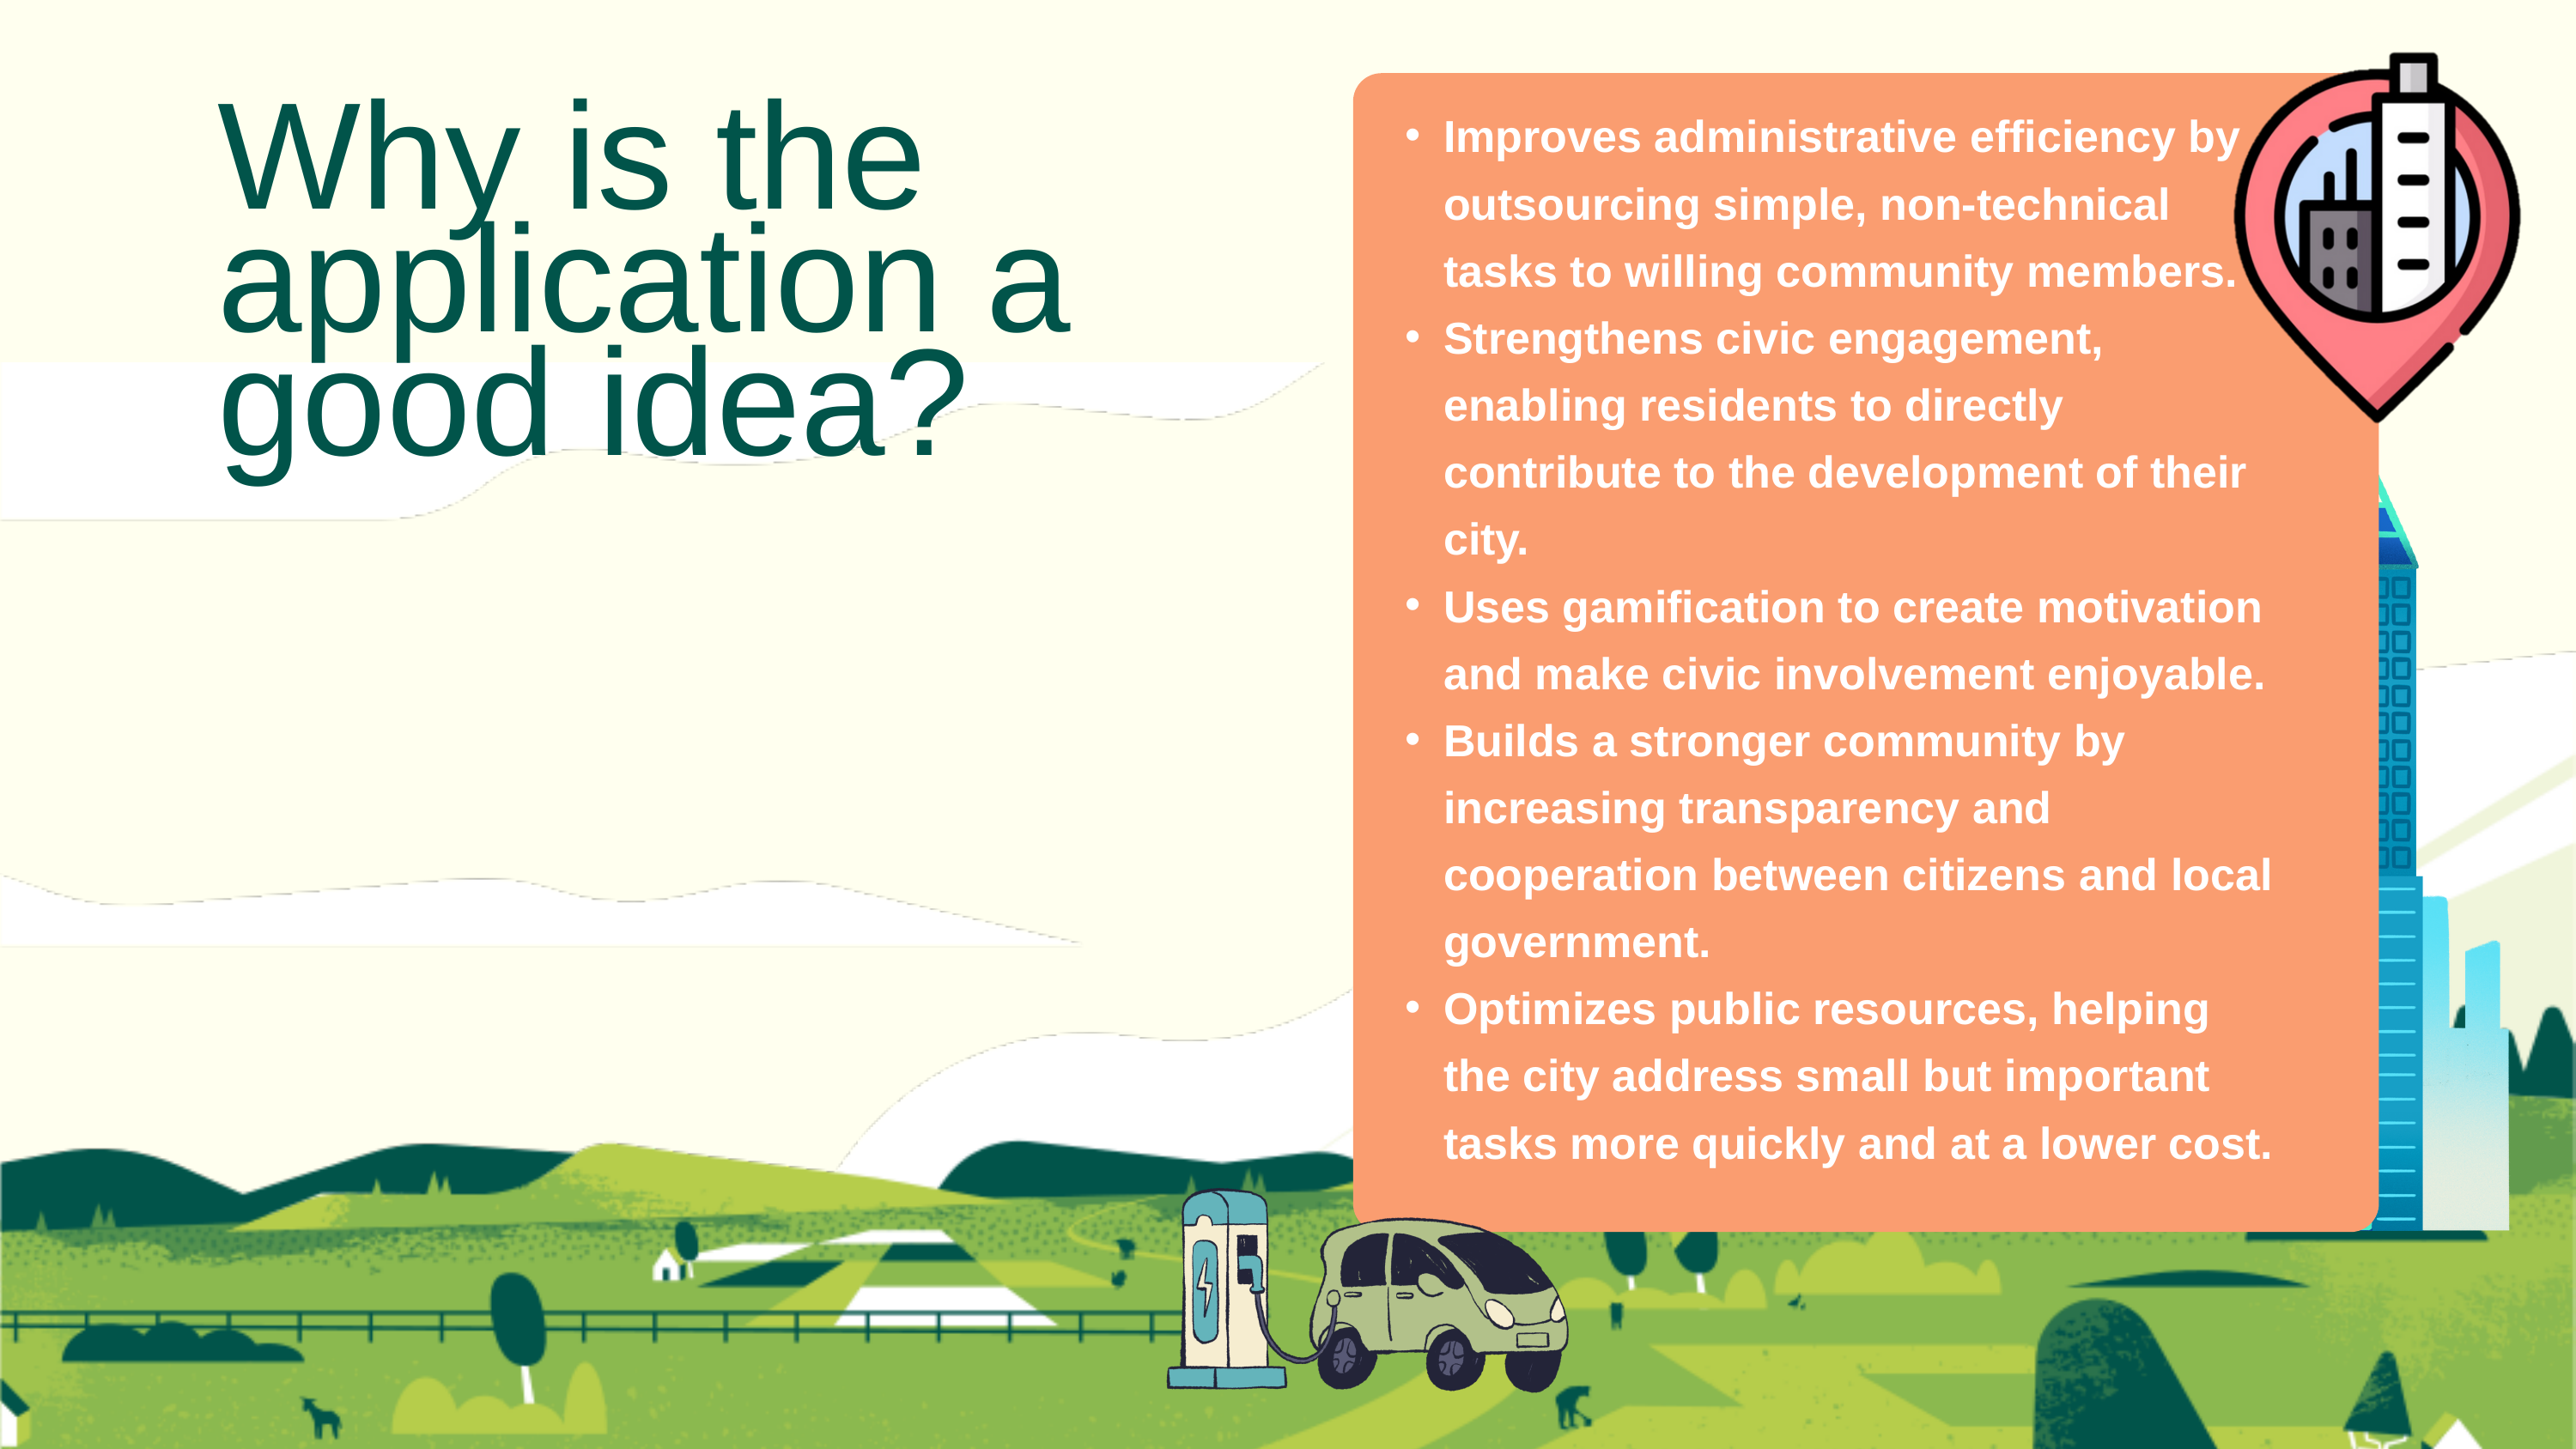

Improves administrative efficiency by outsourcing simple, non-technical tasks to willing community members.
Strengthens civic engagement, enabling residents to directly contribute to the development of their city.
Uses gamification to create motivation and make civic involvement enjoyable.
Builds a stronger community by increasing transparency and cooperation between citizens and local government.
Optimizes public resources, helping the city address small but important tasks more quickly and at a lower cost.

Why is the application a good idea?